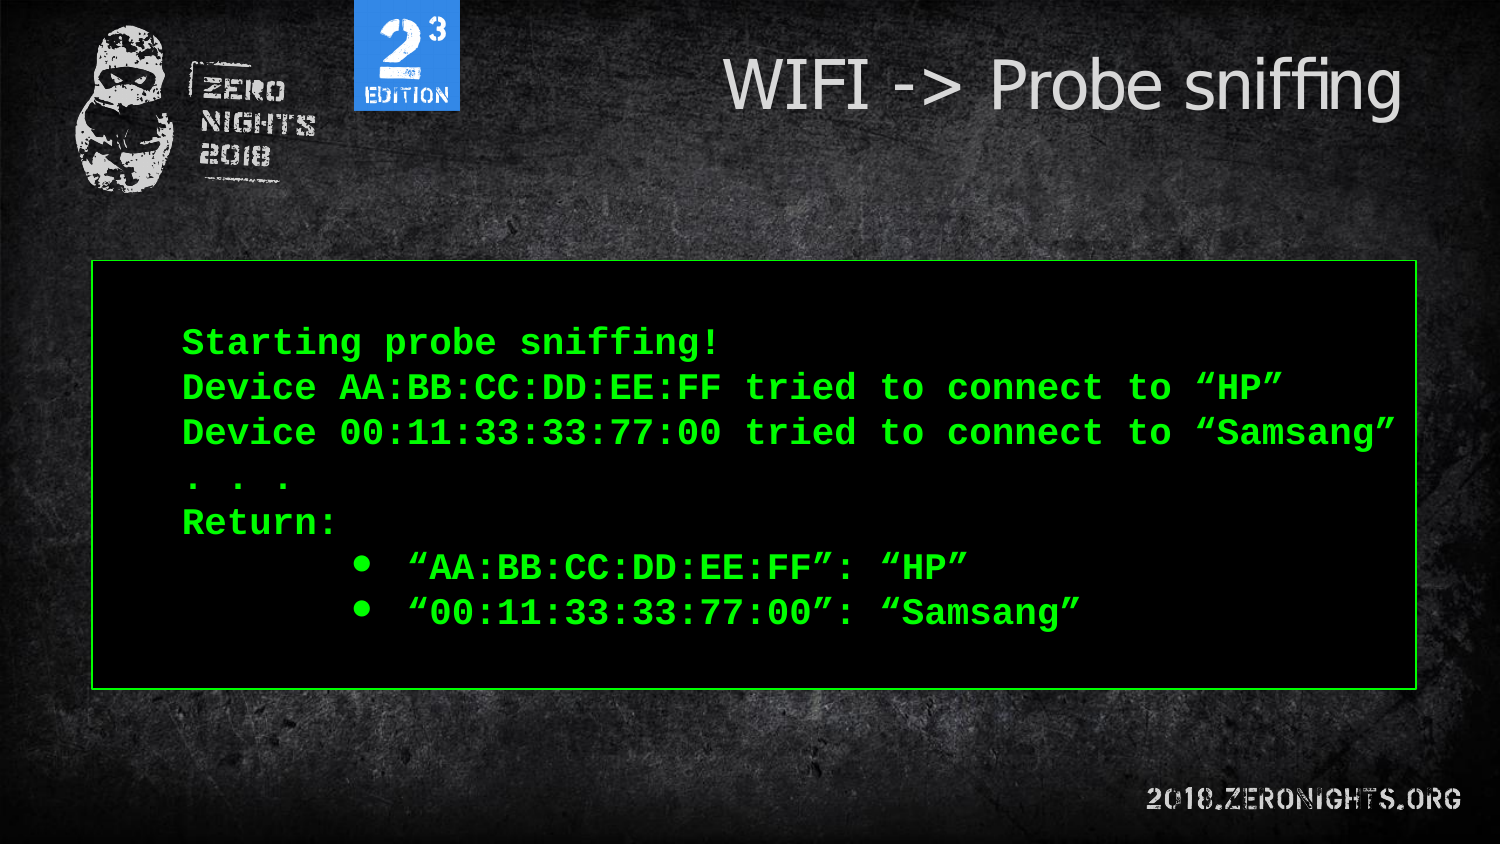

# WIFI -> Probe sniffing

Starting probe sniffing!
Device AA:BB:CC:DD:EE:FF tried to connect to “HP”
Device 00:11:33:33:77:00 tried to connect to “Samsang”
. . .
Return:
“AA:BB:CC:DD:EE:FF”: “HP”
“00:11:33:33:77:00”: “Samsang”